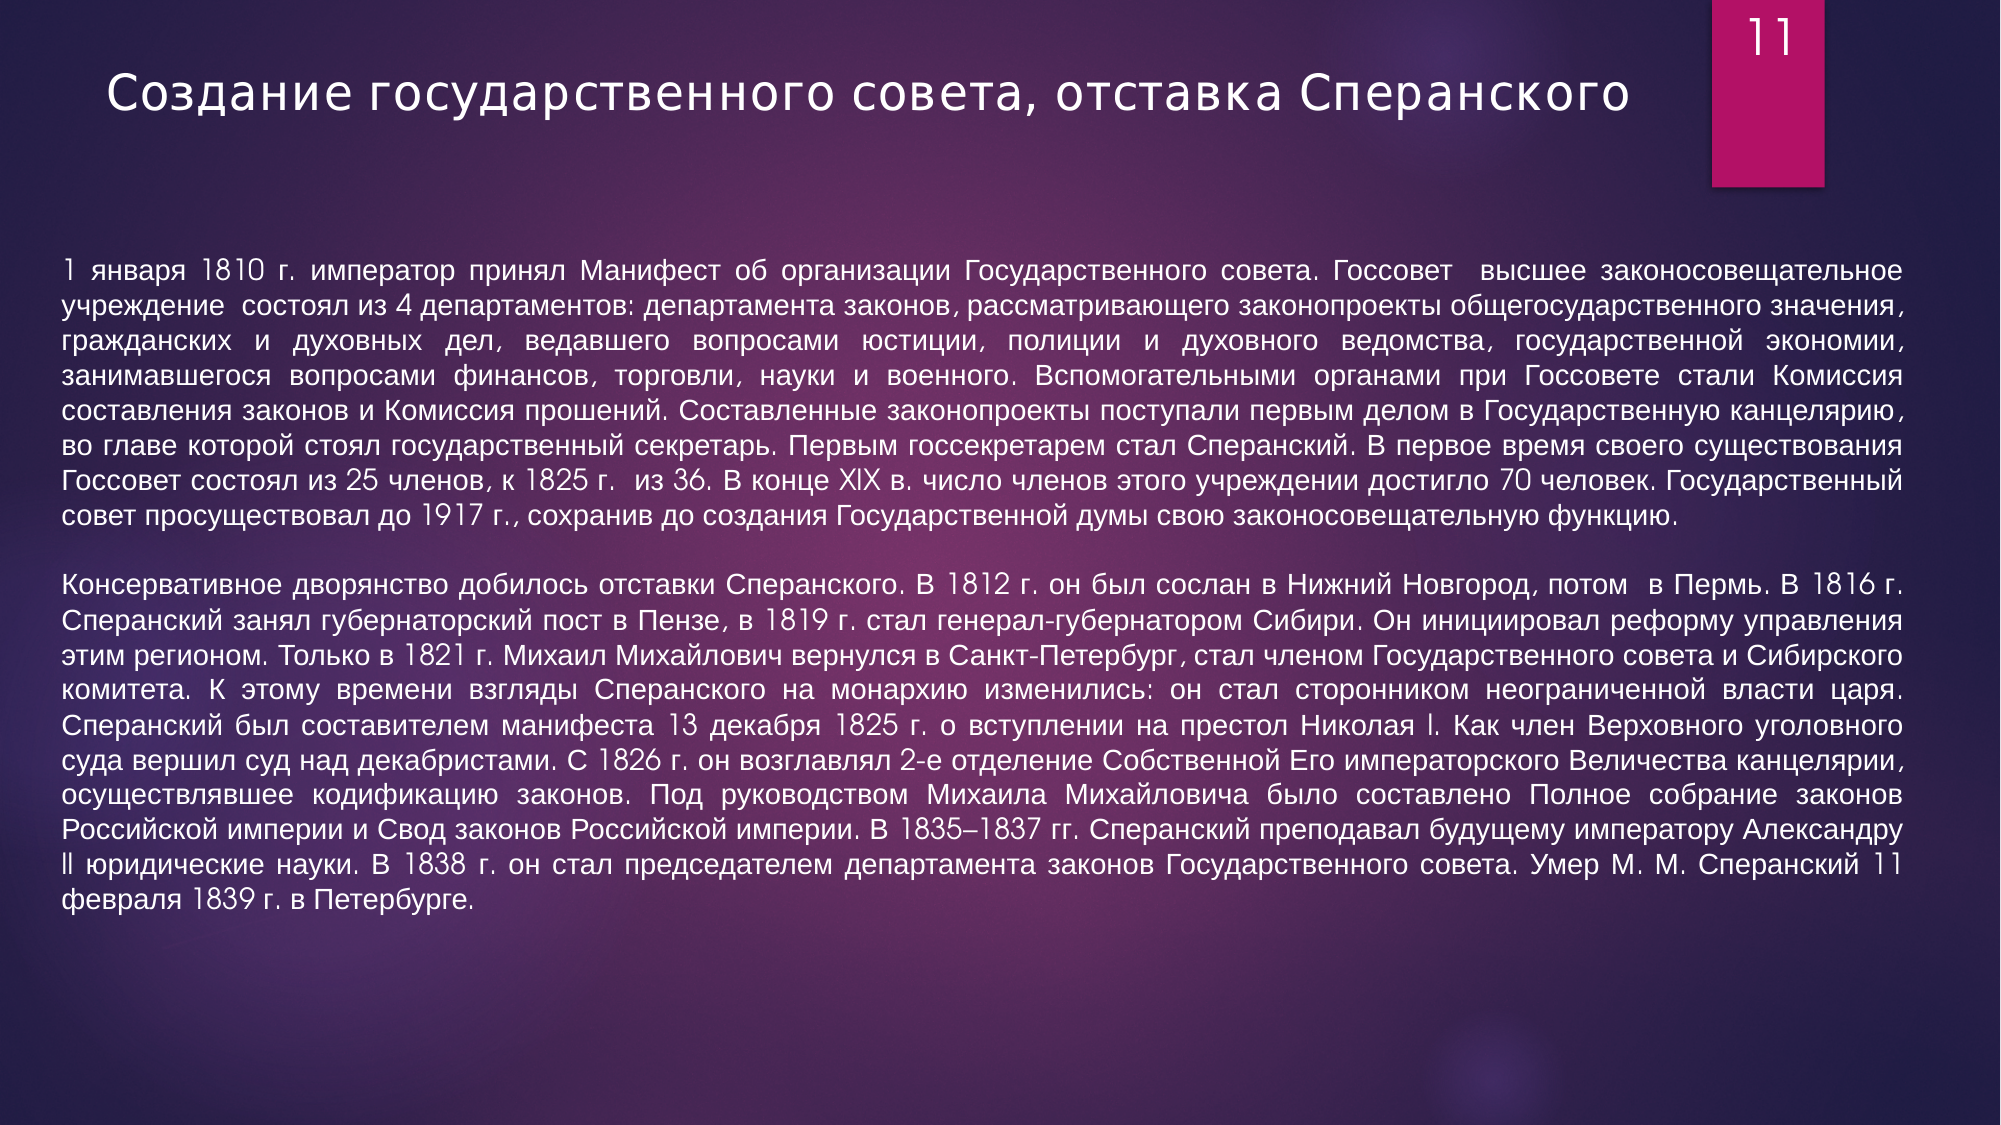

11
Создание государственного совета, отставка Сперанского
1 января 1810 г. император принял Манифест об организации Государственного совета. Госсовет  высшее законосовещательное учреждение  состоял из 4 департаментов: департамента законов, рассматривающего законопроекты общегосударственного значения, гражданских и духовных дел, ведавшего вопросами юстиции, полиции и духовного ведомства, государственной экономии, занимавшегося вопросами финансов, торговли, науки и военного. Вспомогательными органами при Госсовете стали Комиссия составления законов и Комиссия прошений. Составленные законопроекты поступали первым делом в Государственную канцелярию, во главе которой стоял государственный секретарь. Первым госсекретарем стал Сперанский. В первое время своего существования Госсовет состоял из 25 членов, к 1825 г.  из 36. В конце XIX в. число членов этого учреждении достигло 70 человек. Государственный совет просуществовал до 1917 г., сохранив до создания Государственной думы свою законосовещательную функцию.

Консервативное дворянство добилось отставки Сперанского. В 1812 г. он был сослан в Нижний Новгород, потом  в Пермь. В 1816 г. Сперанский занял губернаторский пост в Пензе, в 1819 г. стал генерал-губернатором Сибири. Он инициировал реформу управления этим регионом. Только в 1821 г. Михаил Михайлович вернулся в Санкт-Петербург, стал членом Государственного совета и Сибирского комитета. К этому времени взгляды Сперанского на монархию изменились: он стал сторонником неограниченной власти царя. Сперанский был составителем манифеста 13 декабря 1825 г. о вступлении на престол Николая I. Как член Верховного уголовного суда вершил суд над декабристами. С 1826 г. он возглавлял 2-е отделение Собственной Его императорского Величества канцелярии, осуществлявшее кодификацию законов. Под руководством Михаила Михайловича было составлено Полное собрание законов Российской империи и Свод законов Российской империи. В 1835–1837 гг. Сперанский преподавал будущему императору Александру II юридические науки. В 1838 г. он стал председателем департамента законов Государственного совета. Умер М. М. Сперанский 11 февраля 1839 г. в Петербурге.